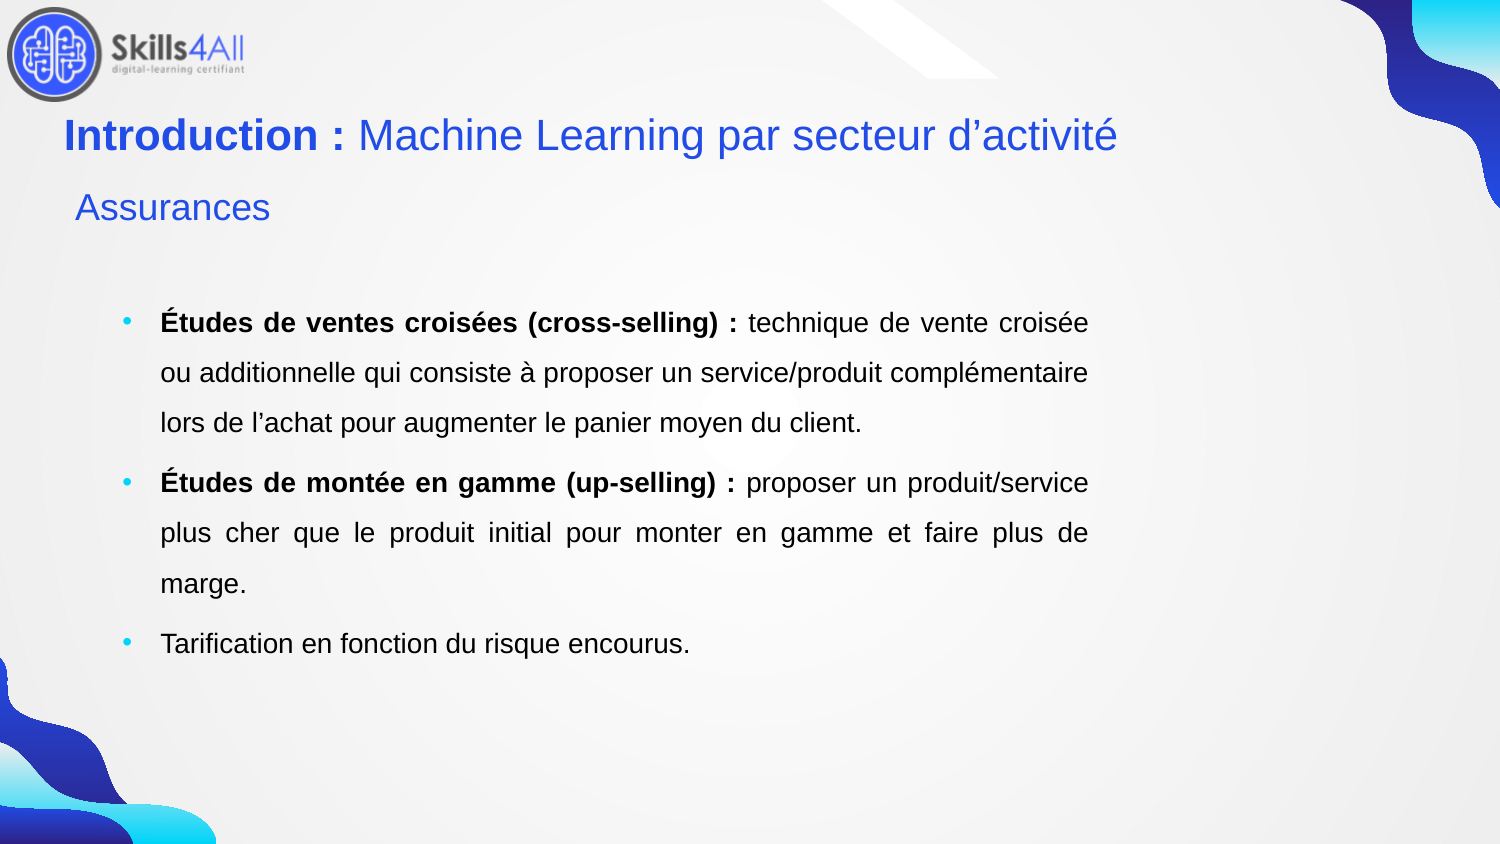

18
# Introduction : Machine Learning par secteur d’activité
Assurances
Études de ventes croisées (cross-selling) : technique de vente croisée ou additionnelle qui consiste à proposer un service/produit complémentaire lors de l’achat pour augmenter le panier moyen du client.
Études de montée en gamme (up-selling) : proposer un produit/service plus cher que le produit initial pour monter en gamme et faire plus de marge.
Tarification en fonction du risque encourus.